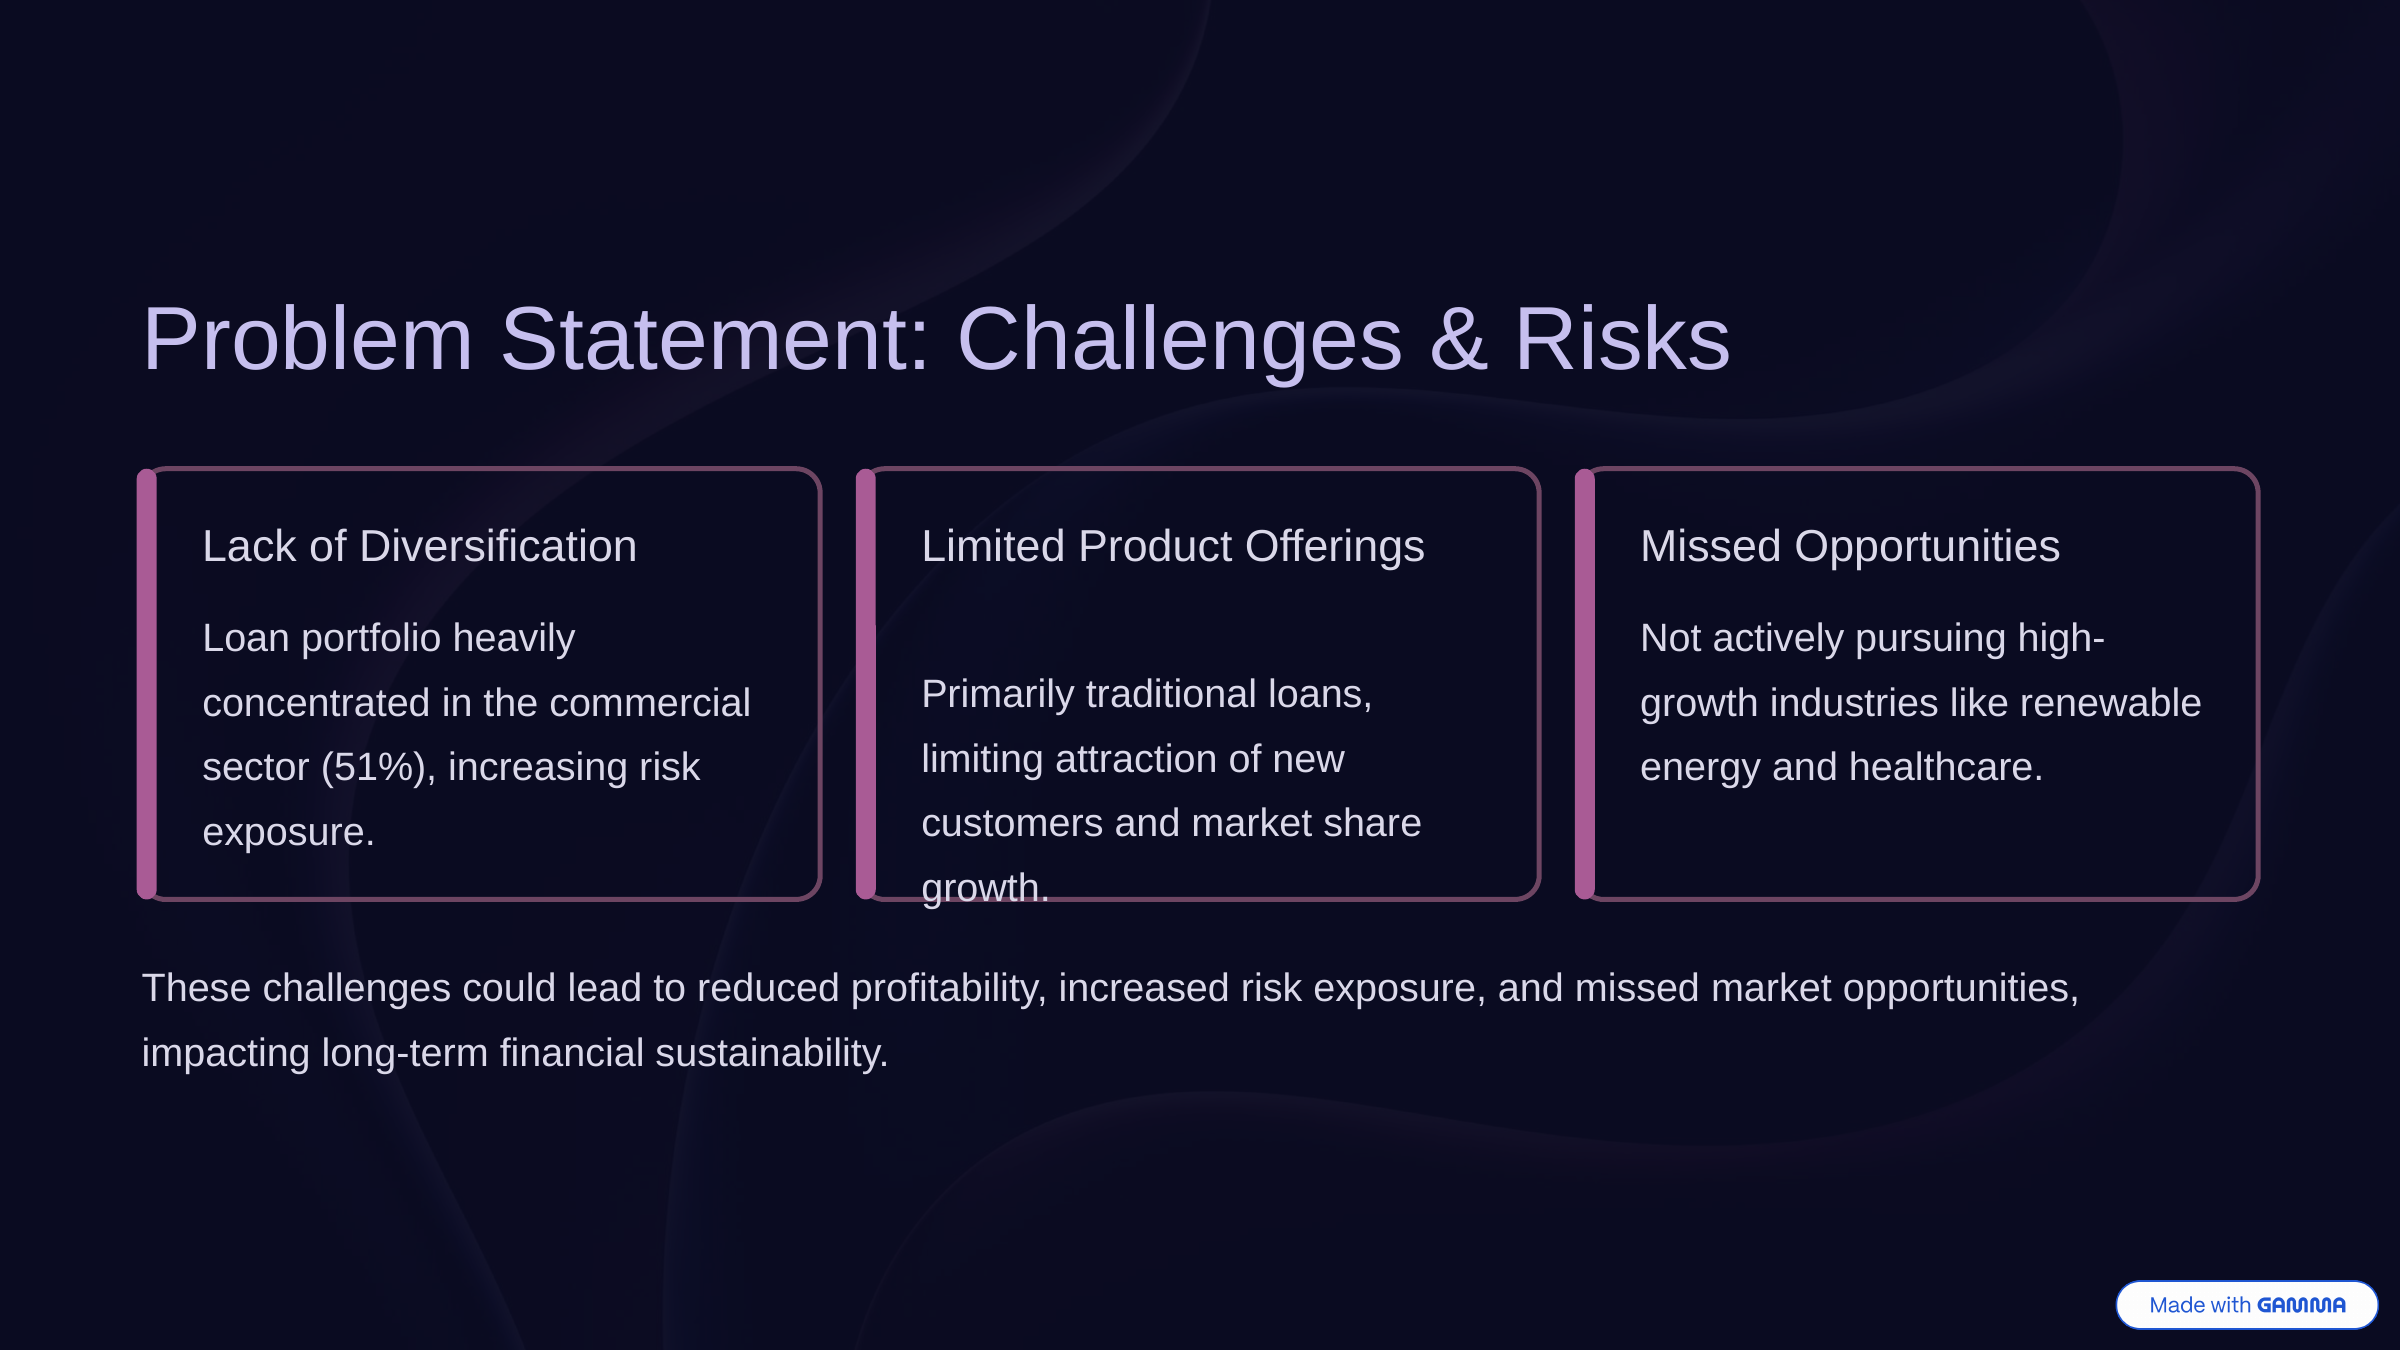

Problem Statement: Challenges & Risks

Lack of Diversification
Limited Product Offerings
Missed Opportunities
Loan portfolio heavily concentrated in the commercial sector (51%), increasing risk exposure.
Not actively pursuing high-growth industries like renewable energy and healthcare.
Primarily traditional loans, limiting attraction of new customers and market share growth.
These challenges could lead to reduced profitability, increased risk exposure, and missed market opportunities, impacting long-term financial sustainability.